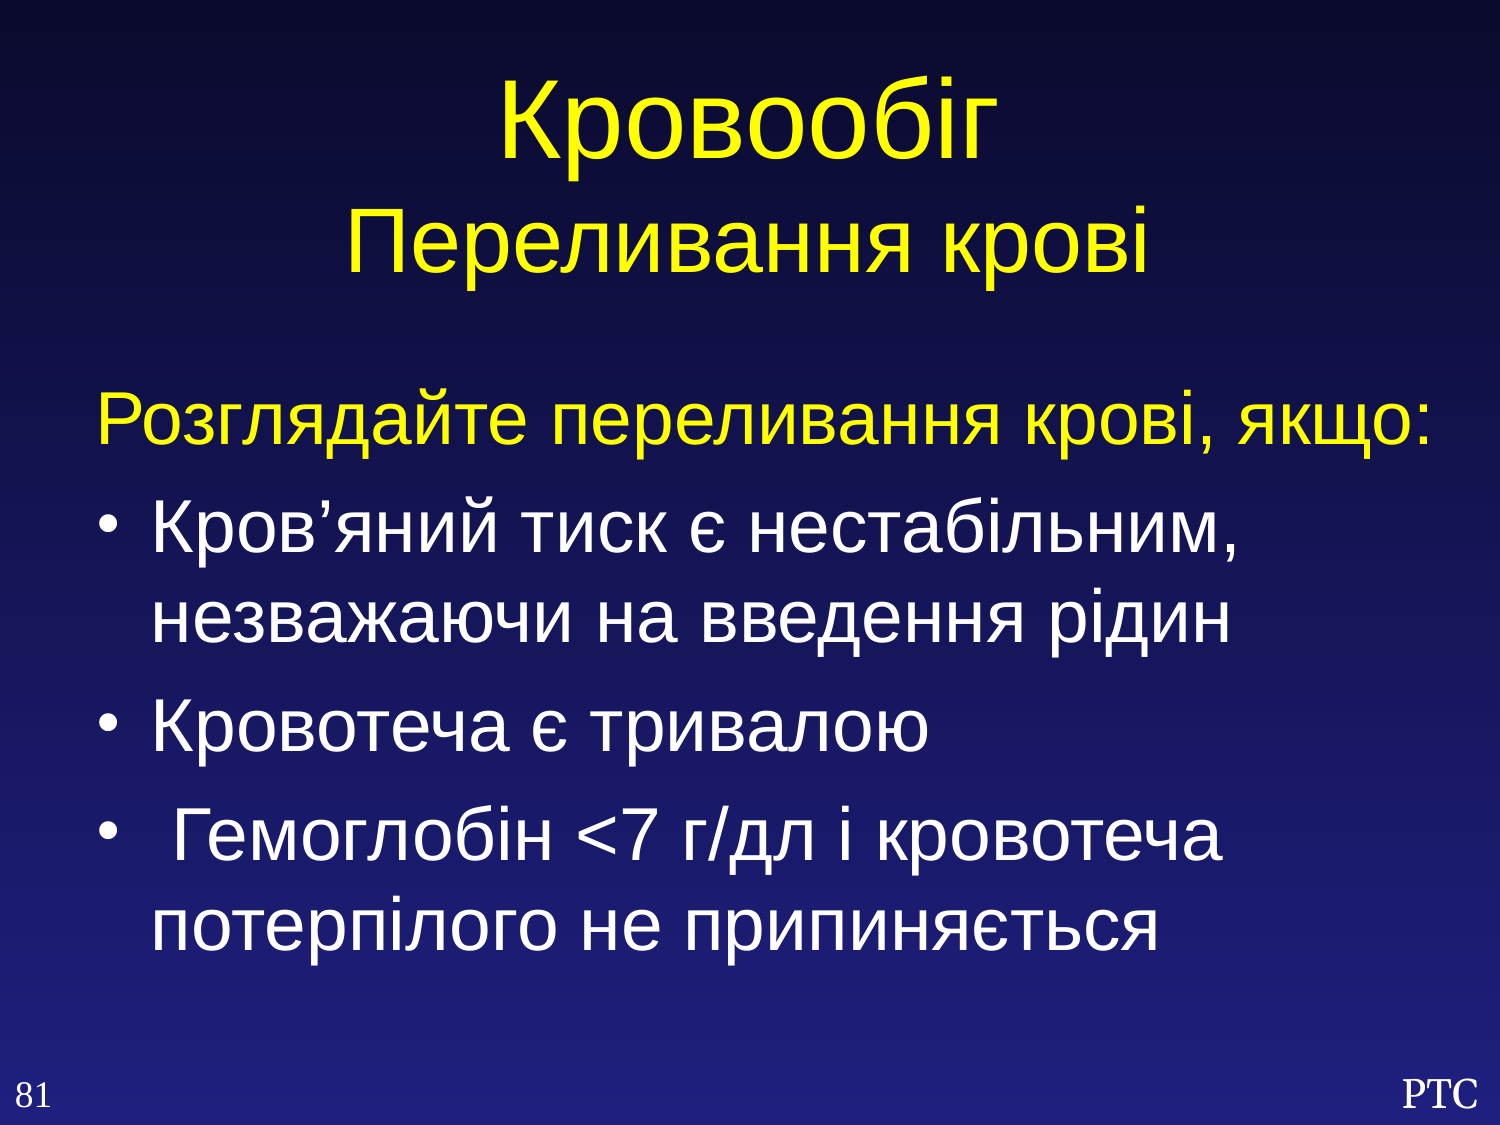

Кровообіг
Переливання крові
Розглядайте переливання крові, якщо:
Кров’яний тиск є нестабільним, незважаючи на введення рідин
Кровотеча є тривалою
 Гемоглобін <7 г/дл і кровотеча потерпілого не припиняється
81